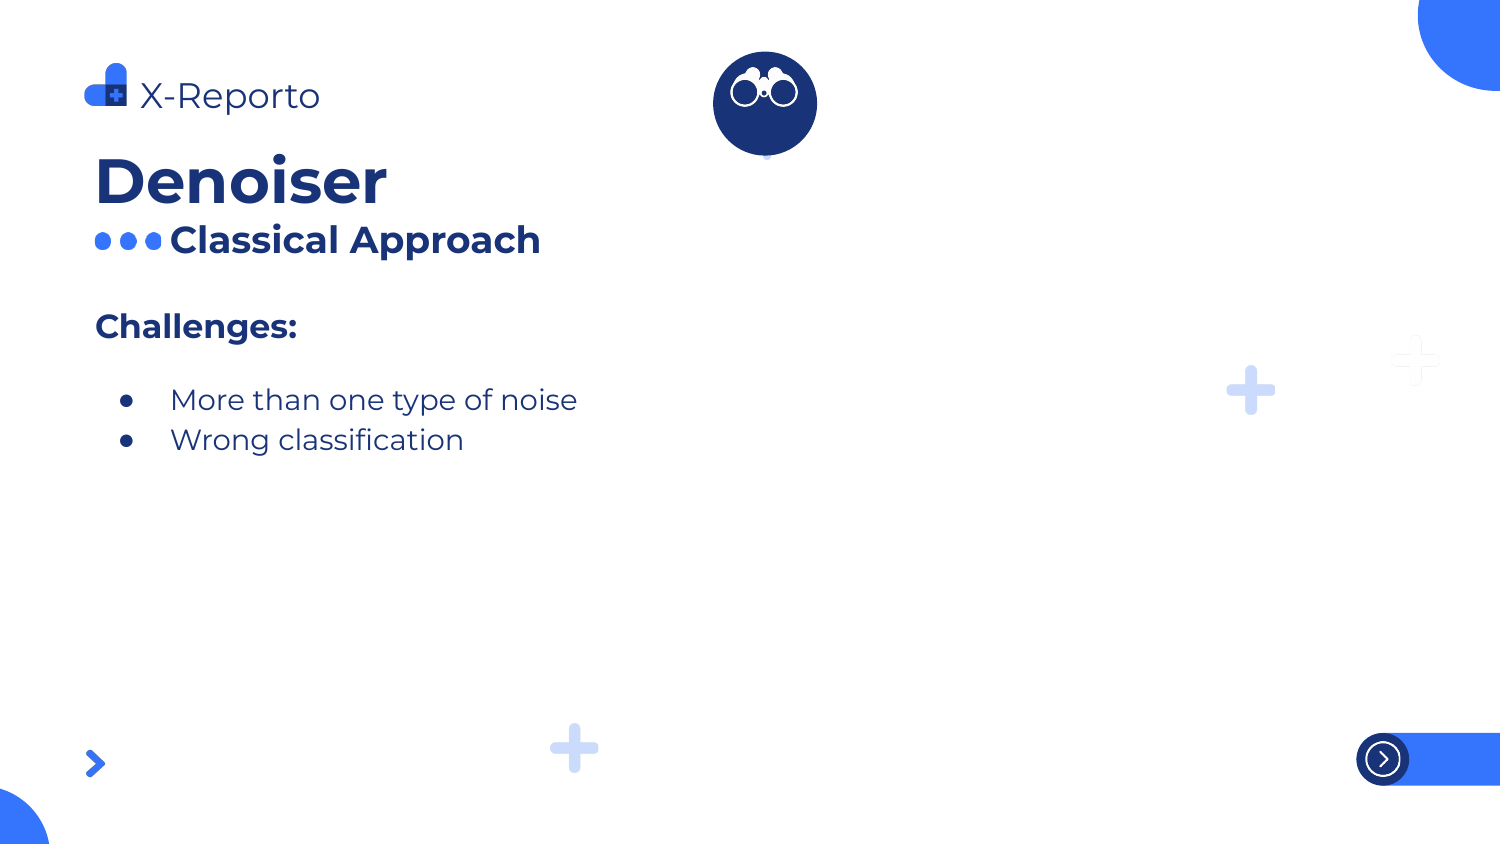

X-Reporto

Denoiser
Classical Approach

Challenges:

More than one type of noise
Wrong classification